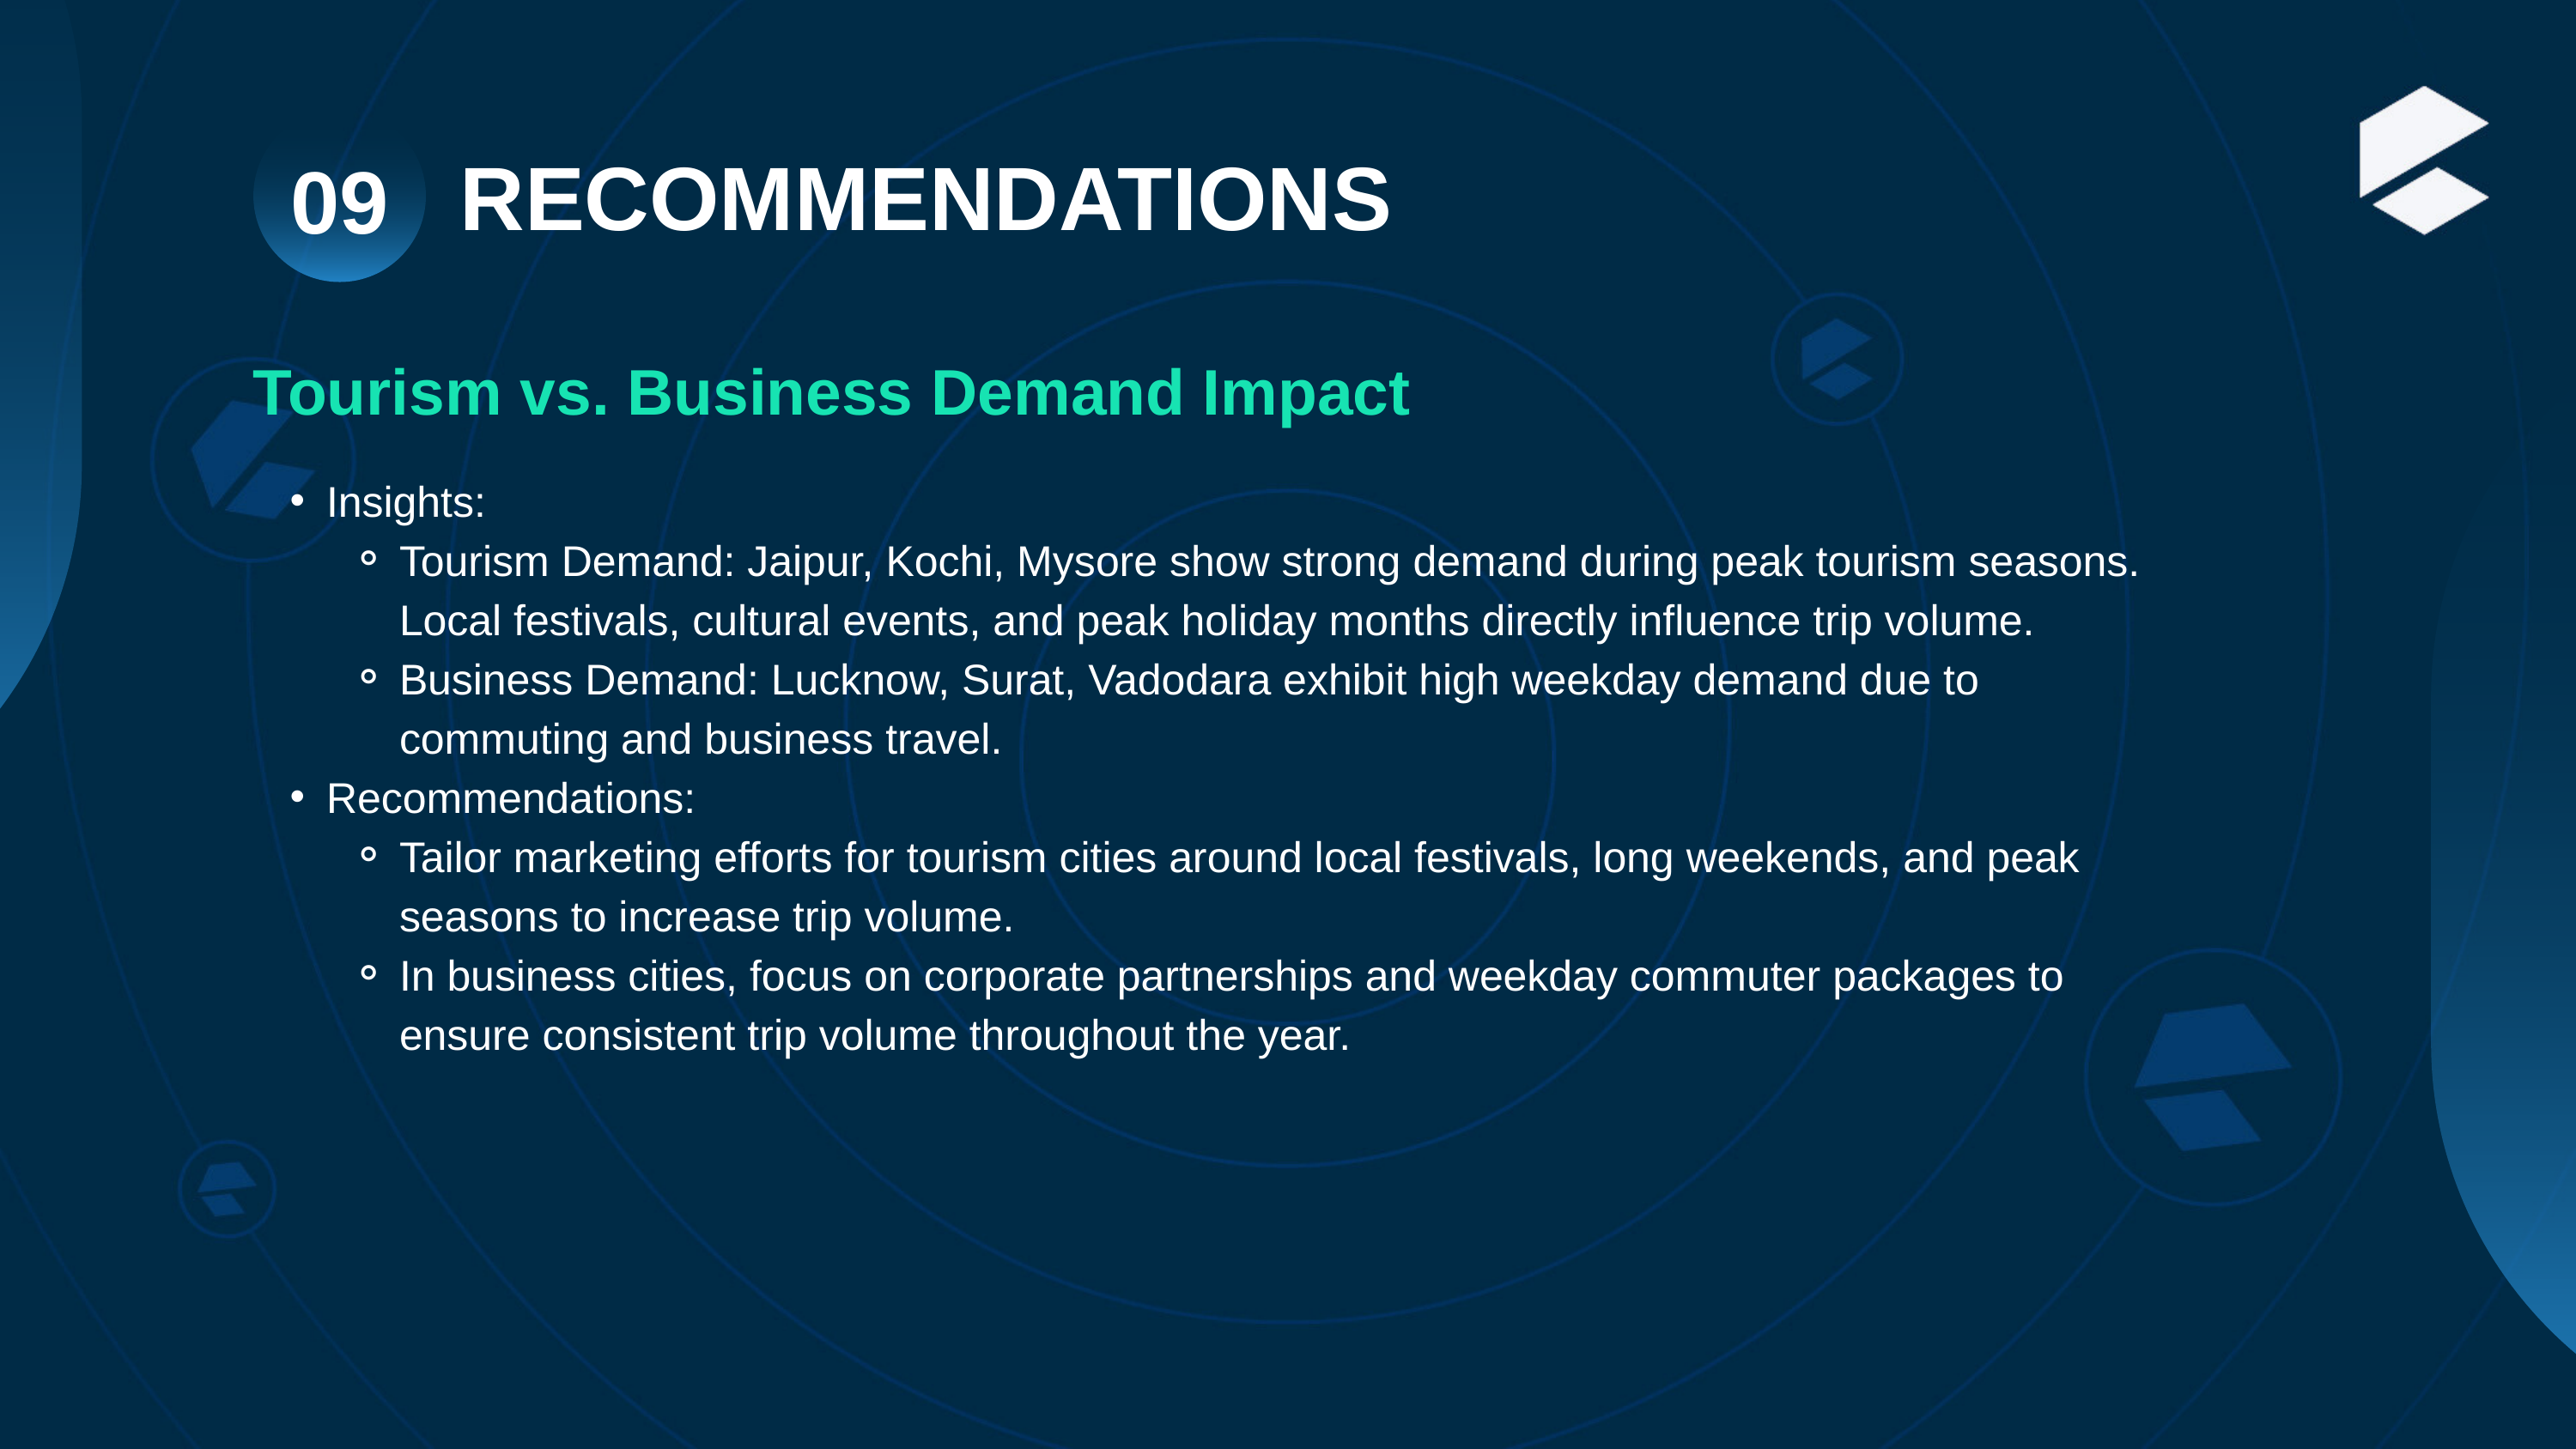

09
RECOMMENDATIONS

Tourism vs. Business Demand Impact
Insights:
Tourism Demand: Jaipur, Kochi, Mysore show strong demand during peak tourism seasons. Local festivals, cultural events, and peak holiday months directly influence trip volume.
Business Demand: Lucknow, Surat, Vadodara exhibit high weekday demand due to commuting and business travel.
Recommendations:
Tailor marketing efforts for tourism cities around local festivals, long weekends, and peak seasons to increase trip volume.
In business cities, focus on corporate partnerships and weekday commuter packages to ensure consistent trip volume throughout the year.